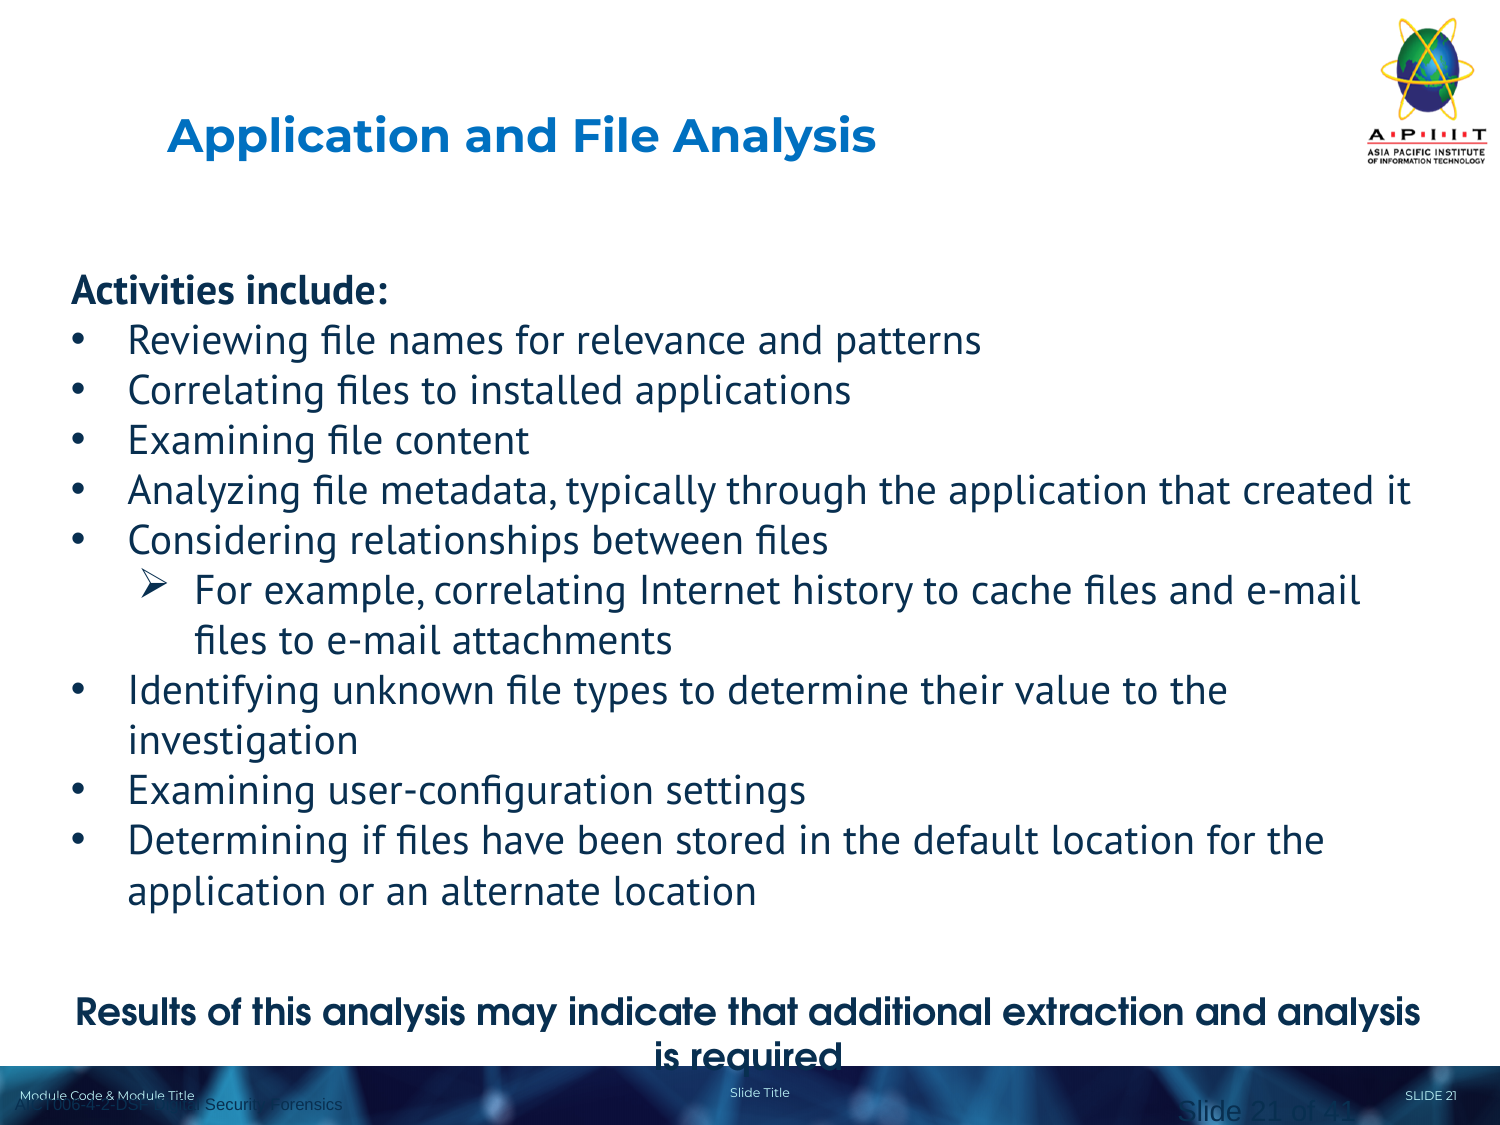

# Application and File Analysis
Activities include:
Reviewing file names for relevance and patterns
Correlating files to installed applications
Examining file content
Analyzing file metadata, typically through the application that created it
Considering relationships between files
For example, correlating Internet history to cache files and e-mail files to e-mail attachments
Identifying unknown file types to determine their value to the investigation
Examining user-configuration settings
Determining if files have been stored in the default location for the application or an alternate location
Results of this analysis may indicate that additional extraction and analysis is required
Slide 21 of 41